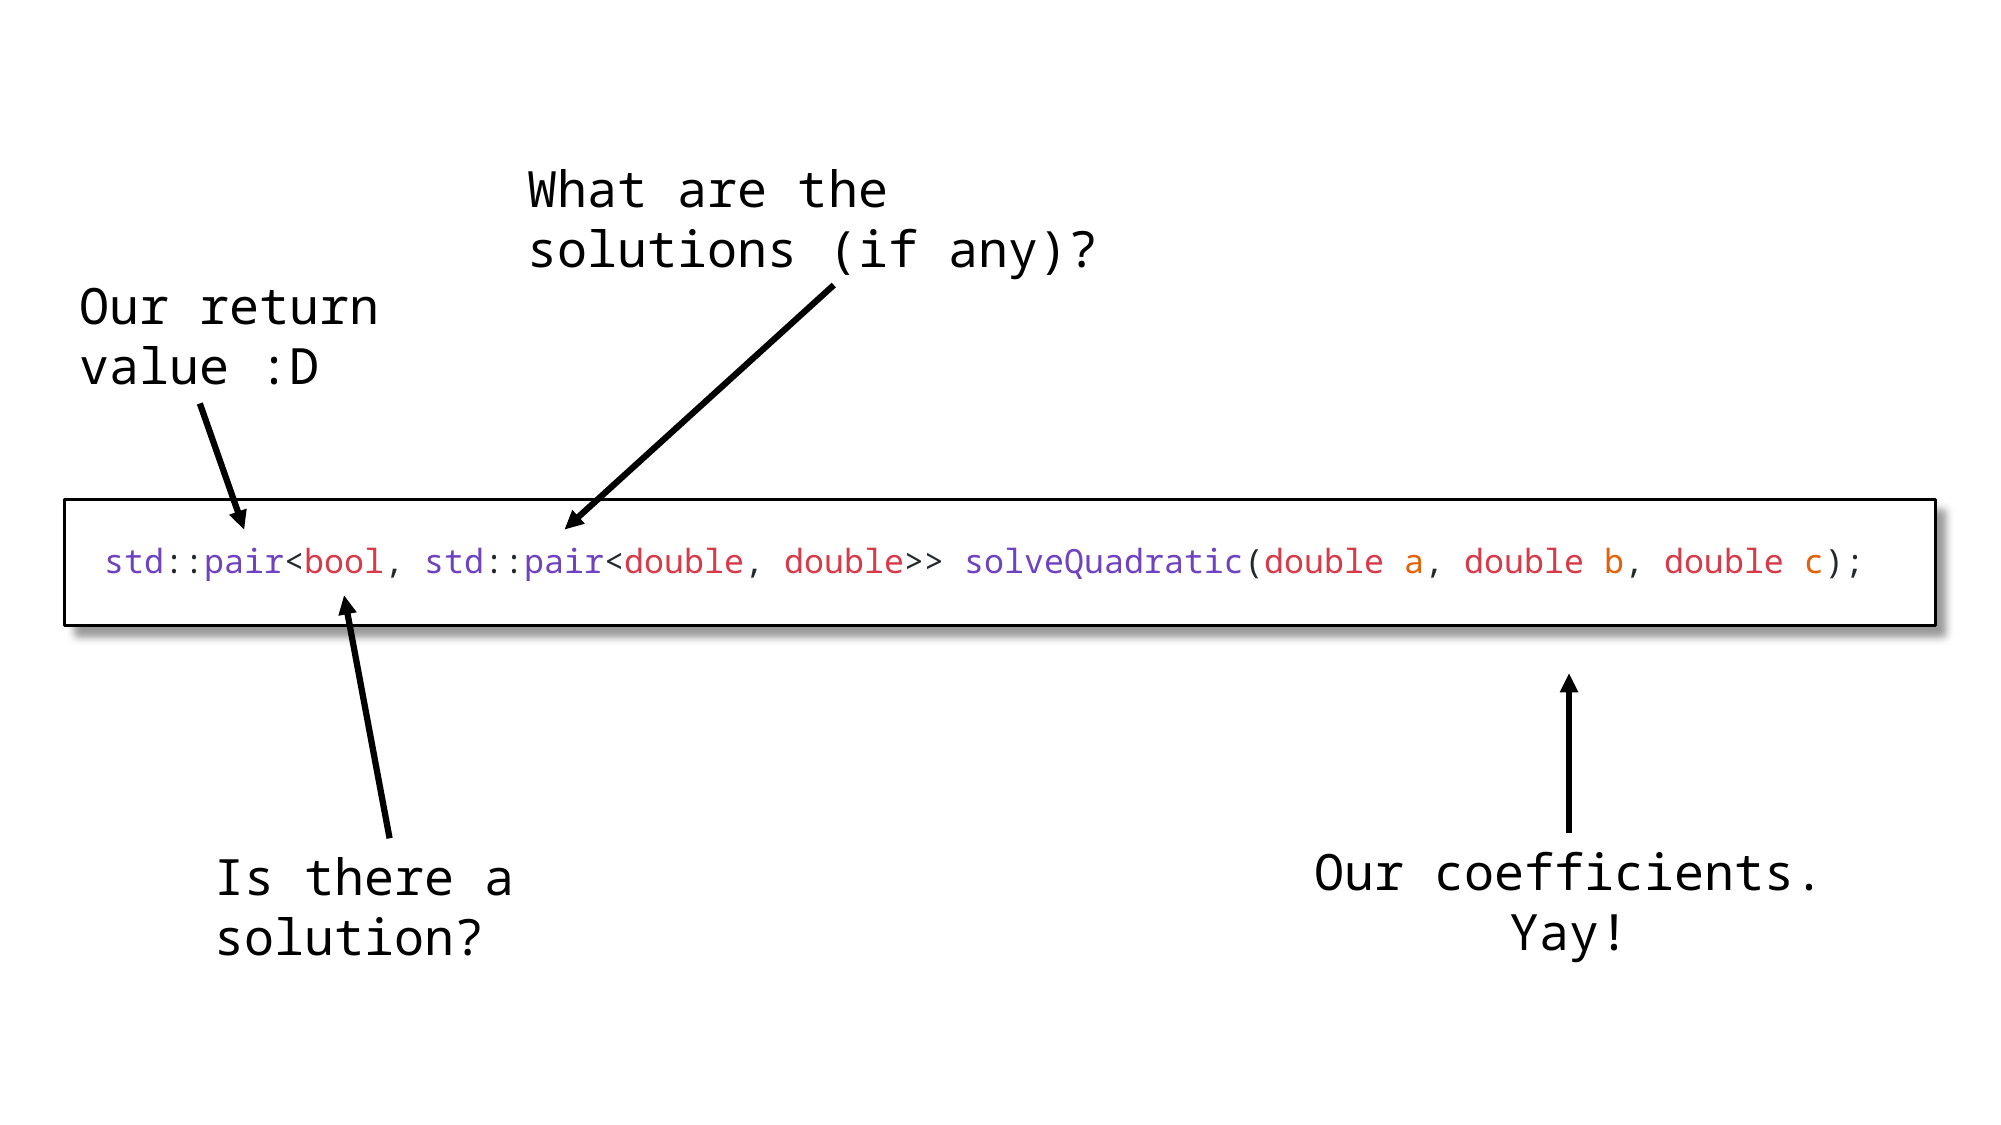

What are the solutions (if any)?
Our return value :D
# std::pair<bool, std::pair<double, double>> solveQuadratic(double a, double b, double c);
Our coefficients. Yay!
Is there a solution?